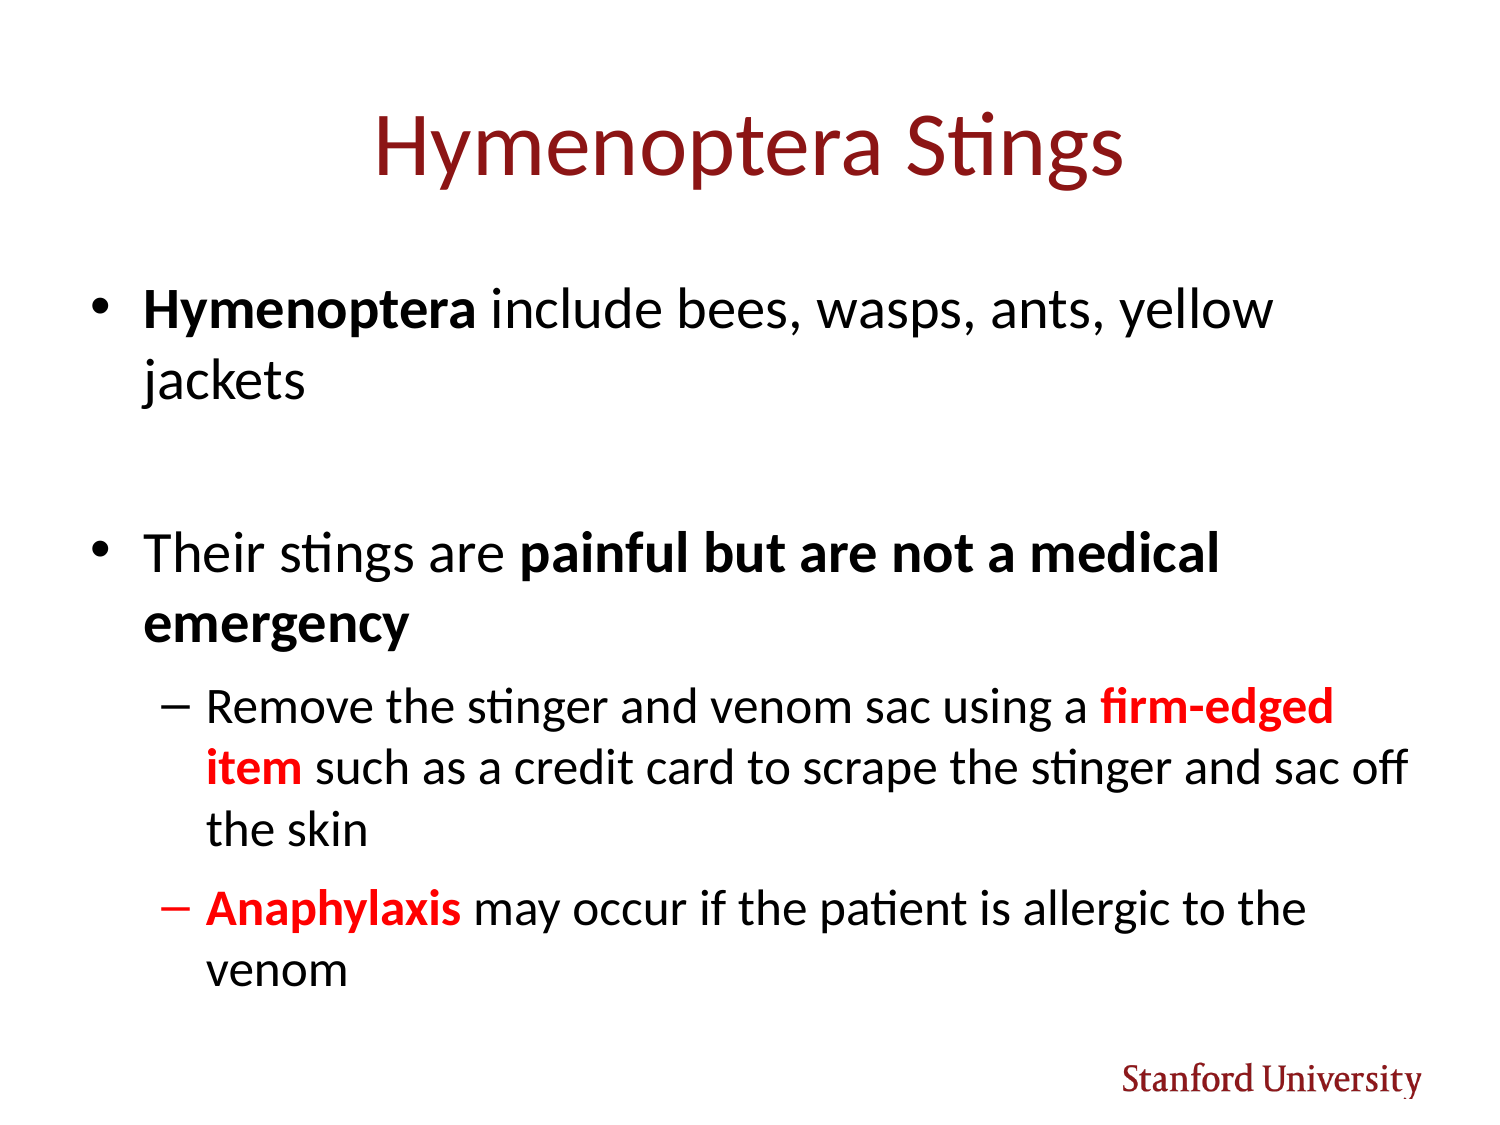

# Hymenoptera Stings
Hymenoptera include bees, wasps, ants, yellow jackets

Their stings are painful but are not a medical emergency
Remove the stinger and venom sac using a firm-edged item such as a credit card to scrape the stinger and sac off the skin
Anaphylaxis may occur if the patient is allergic to the venom